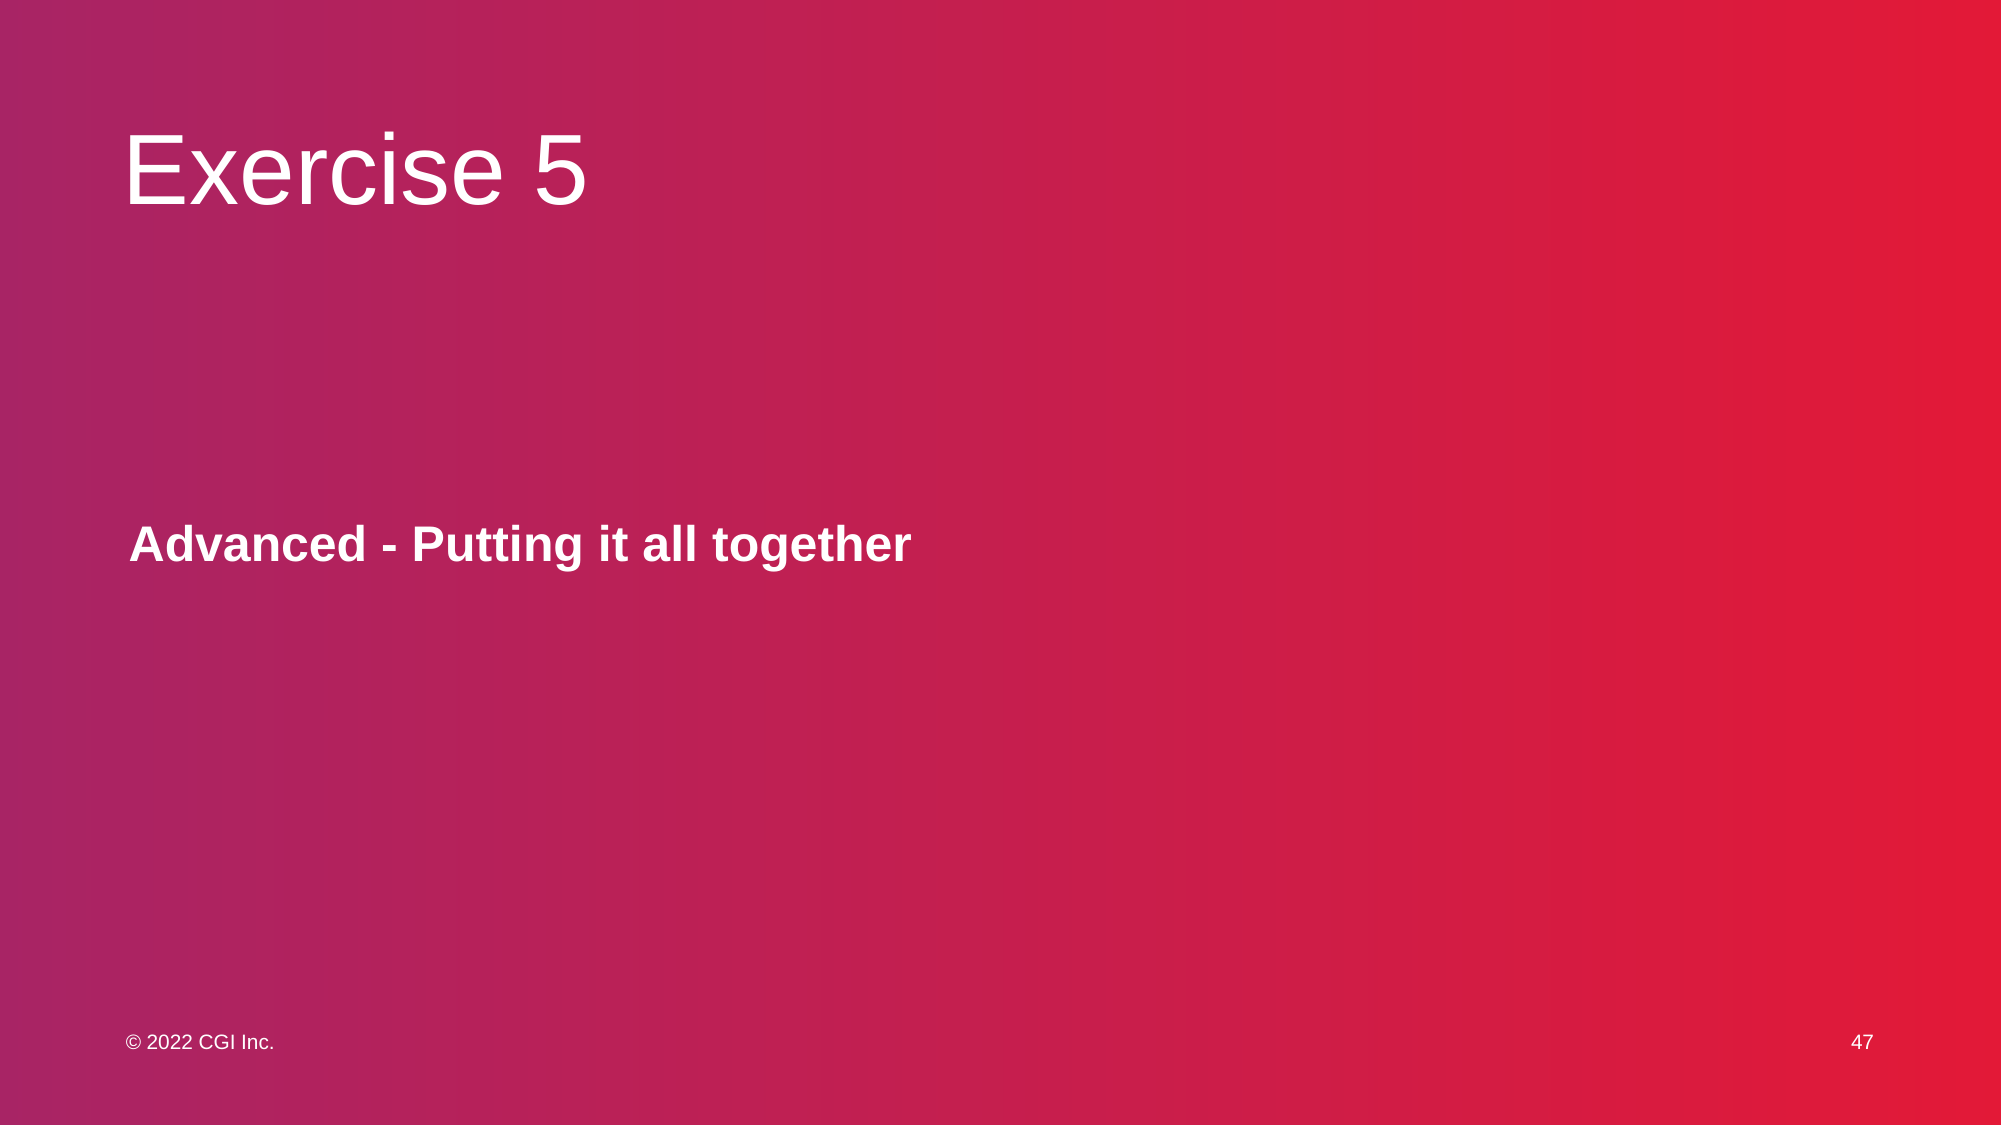

# Exercise 5
Advanced - Putting it all together
47